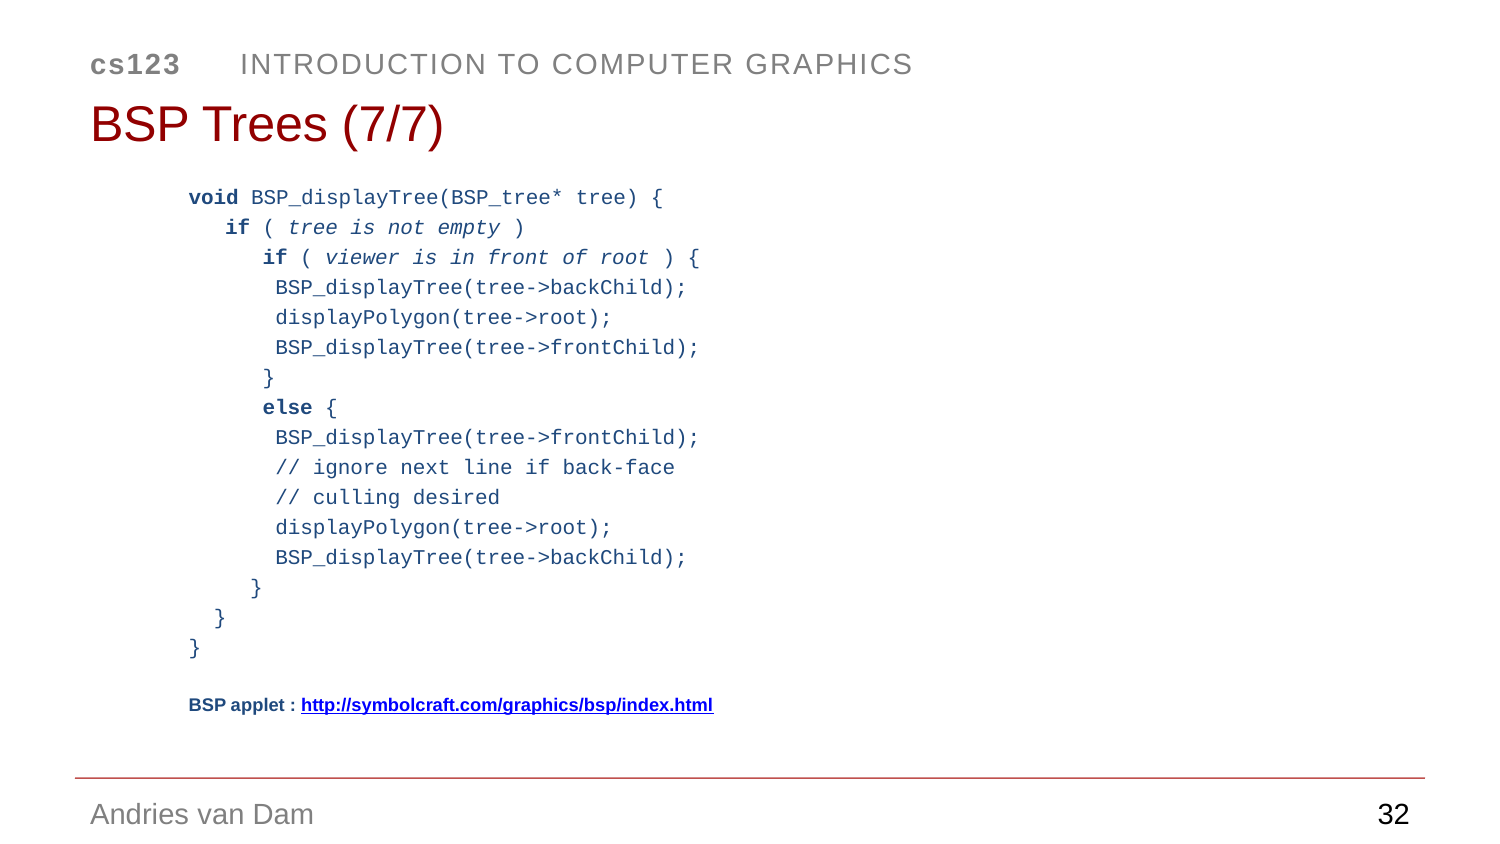

# BSP Trees (7/7)
void BSP_displayTree(BSP_tree* tree) {
	if ( tree is not empty )
	   if ( viewer is in front of root ) {
		    BSP_displayTree(tree->backChild);
		    displayPolygon(tree->root);
		    BSP_displayTree(tree->frontChild);
	   }
	   else {
		    BSP_displayTree(tree->frontChild);
		    // ignore next line if back-face
		    // culling desired
		    displayPolygon(tree->root);
		    BSP_displayTree(tree->backChild);
	  }
  }
}

BSP applet : http://symbolcraft.com/graphics/bsp/index.html

32